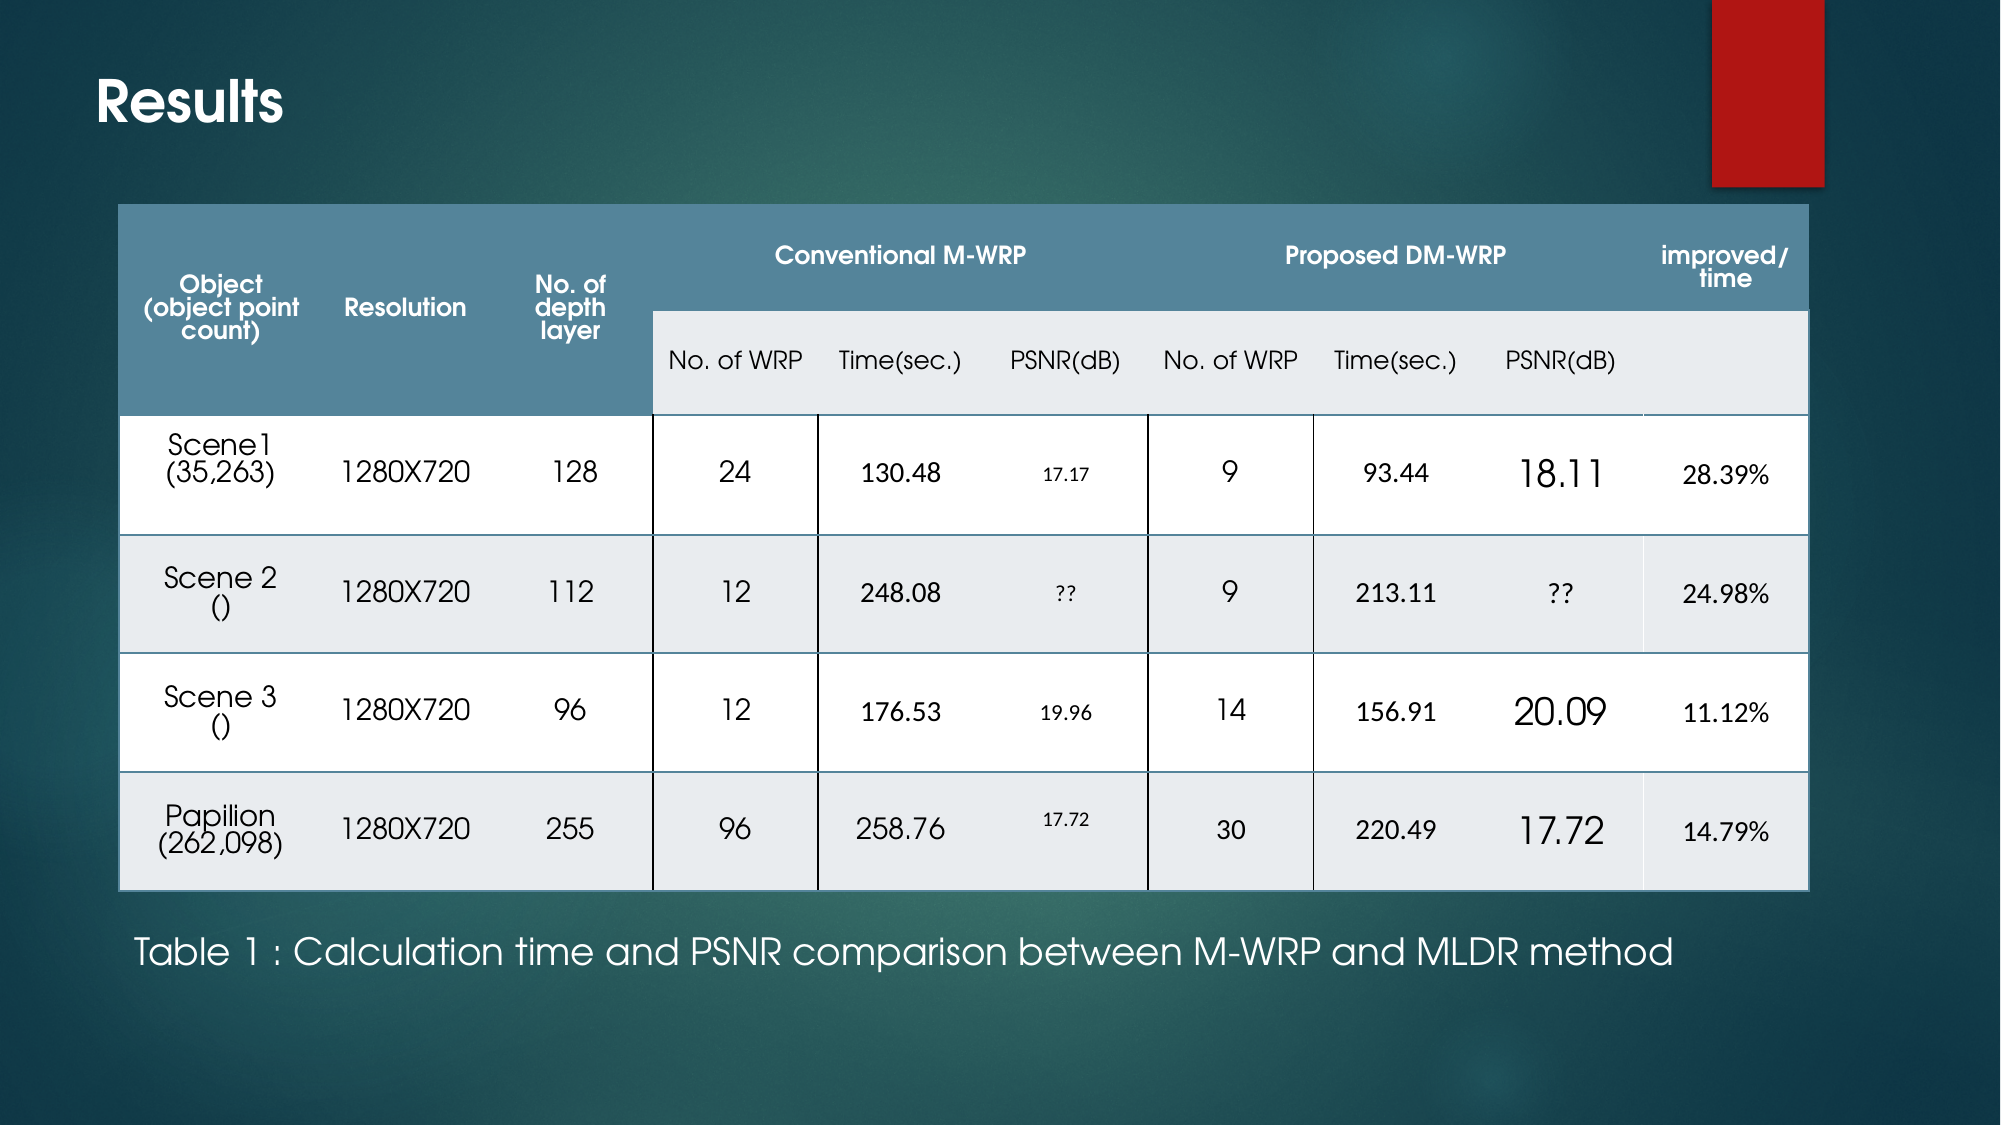

Results
| Object (object point count) | Resolution | No. of depth layer | Conventional M-WRP |  |  | Proposed DM-WRP |  |  | improved/ time |
| --- | --- | --- | --- | --- | --- | --- | --- | --- | --- |
|  |  |  | No. of WRP | Time(sec.) | PSNR(dB) | No. of WRP | Time(sec.) | PSNR(dB) |  |
| Scene1 (35,263) | 1280X720 | 128 | 24 | 130.48 | 17.17 | 9 | 93.44 | 18.11 | 28.39% |
| Scene 2 () | 1280X720 | 112 | 12 | 248.08 | ?? | 9 | 213.11 | ?? | 24.98% |
| Scene 3 () | 1280X720 | 96 | 12 | 176.53 | 19.96 | 14 | 156.91 | 20.09 | 11.12% |
| Papilion (262,098) | 1280X720 | 255 | 96 | 258.76 | 17.72 | 30 | 220.49 | 17.72 | 14.79% |
Table 1 : Calculation time and PSNR comparison between M-WRP and MLDR method